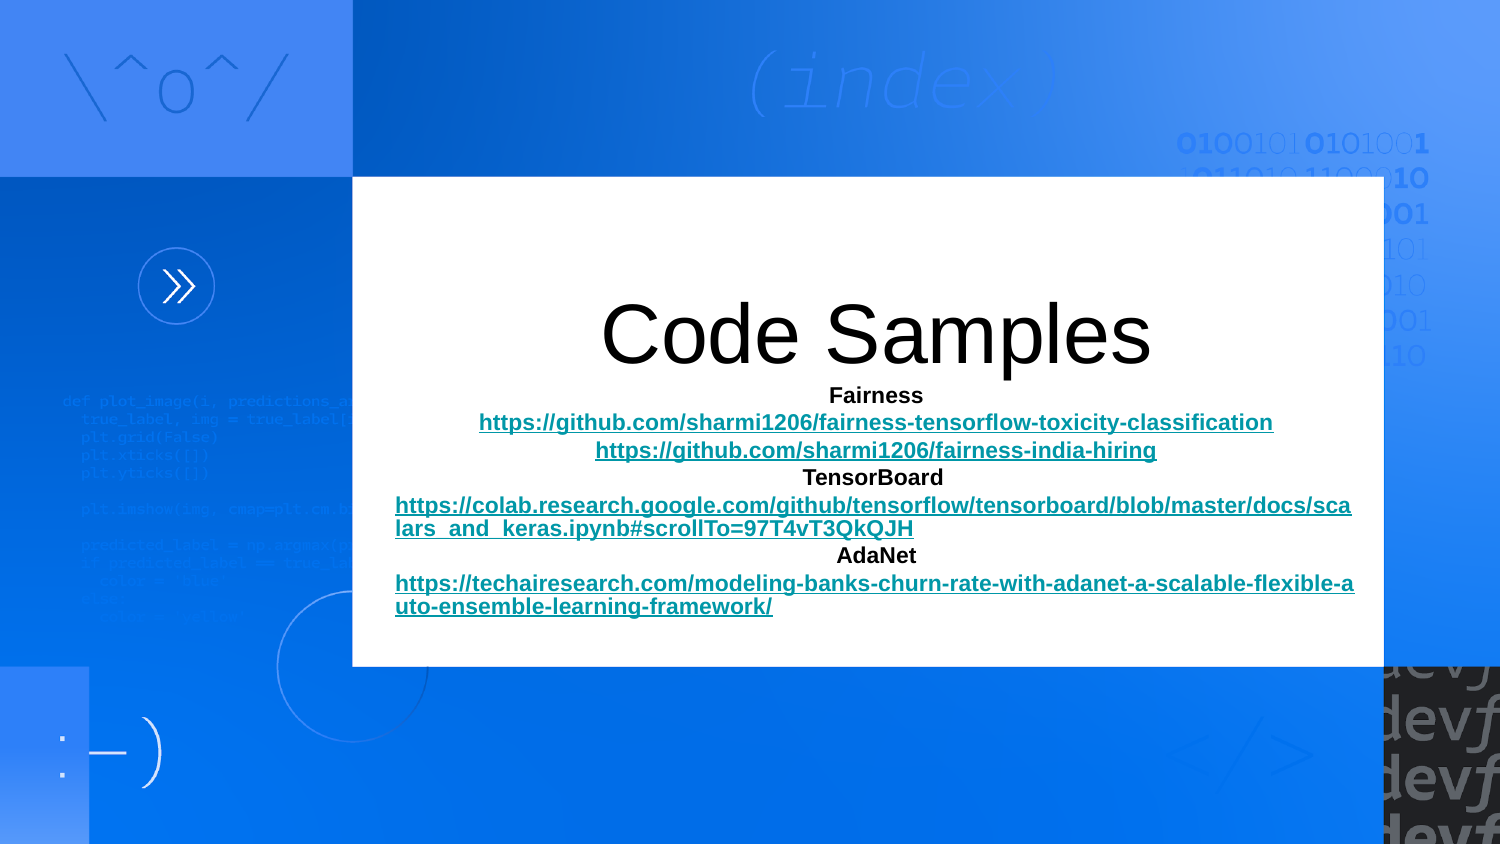

# Code Samples
Fairness
https://github.com/sharmi1206/fairness-tensorflow-toxicity-classification
https://github.com/sharmi1206/fairness-india-hiring
TensorBoard https://colab.research.google.com/github/tensorflow/tensorboard/blob/master/docs/scalars_and_keras.ipynb#scrollTo=97T4vT3QkQJH
AdaNet
https://techairesearch.com/modeling-banks-churn-rate-with-adanet-a-scalable-flexible-auto-ensemble-learning-framework/